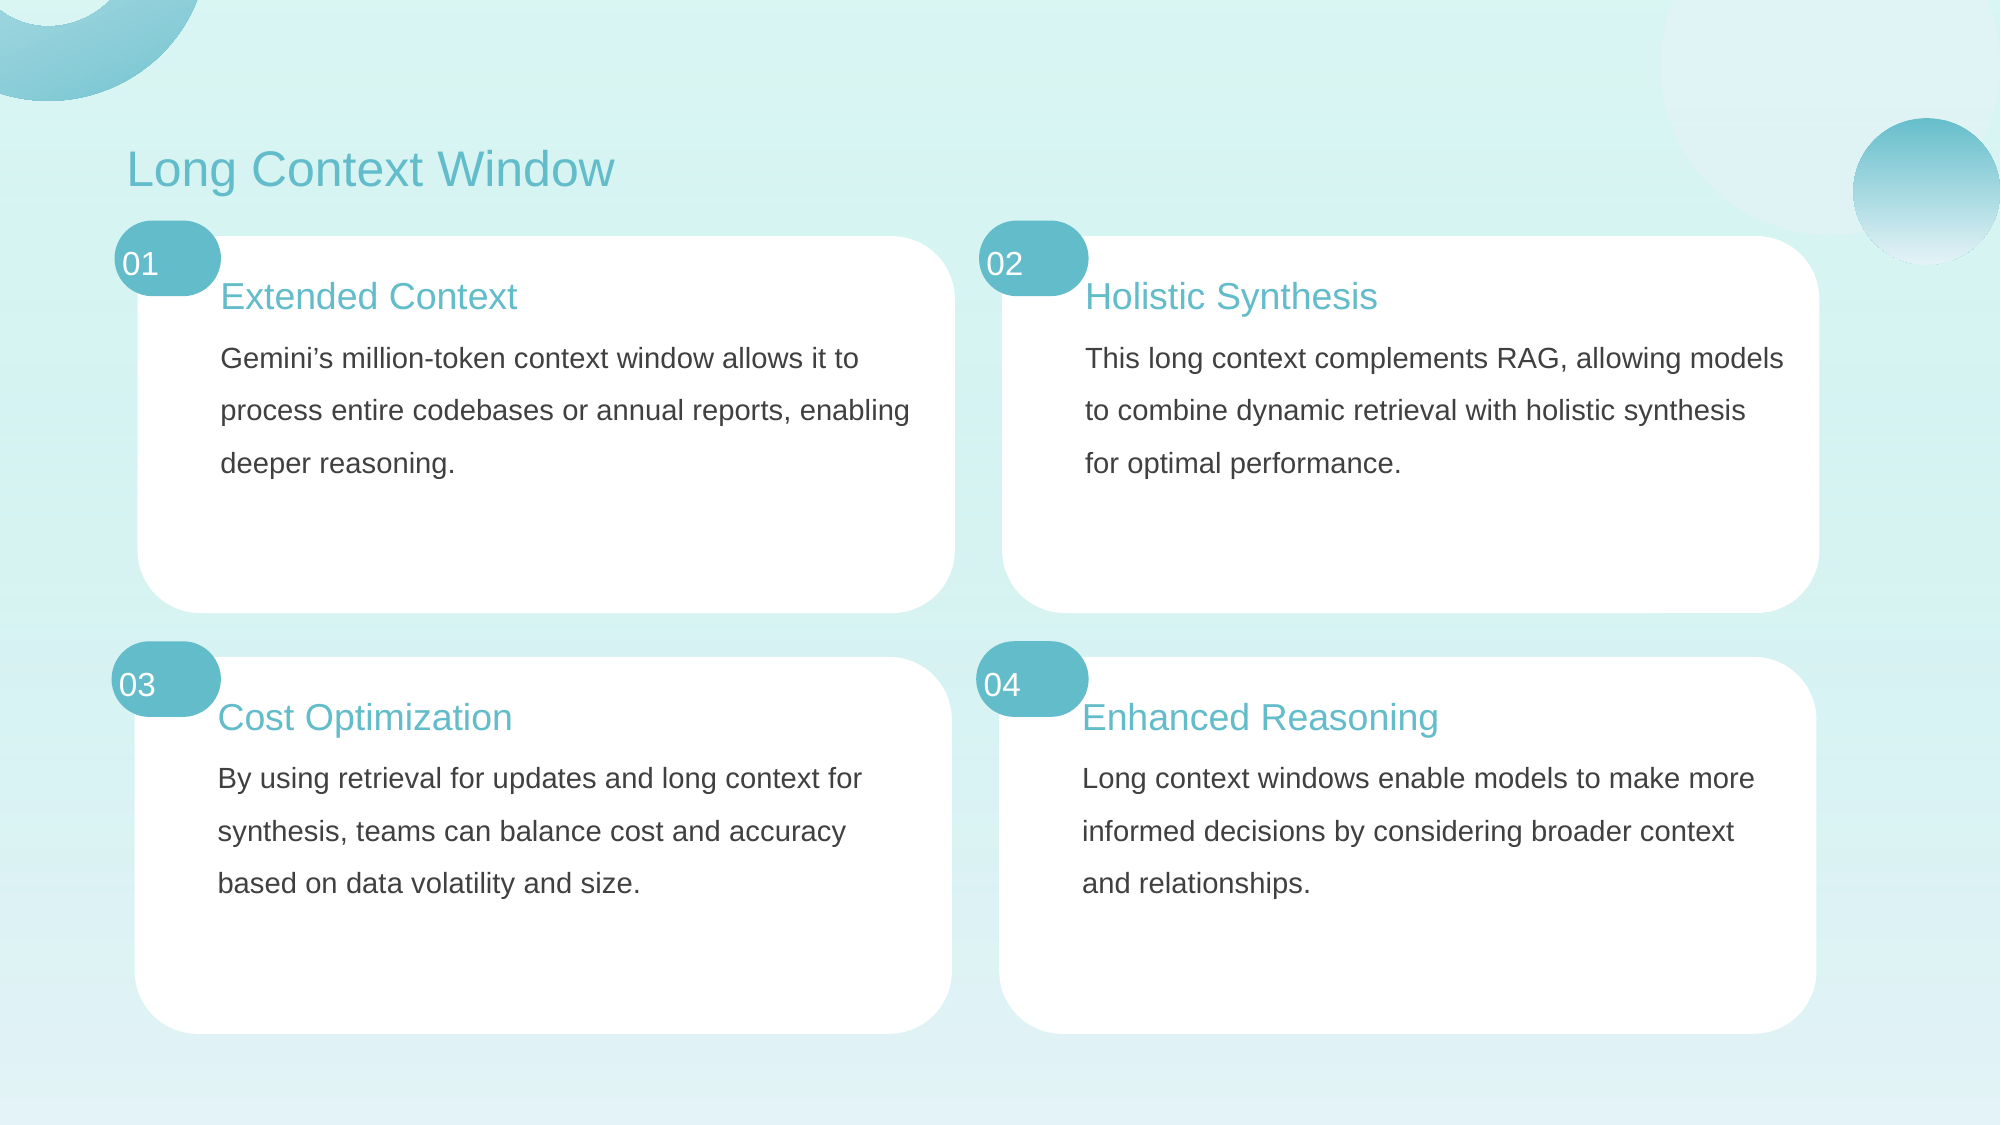

Long Context Window

02

01

Holistic Synthesis
Extended Context
This long context complements RAG, allowing models to combine dynamic retrieval with holistic synthesis for optimal performance.
Gemini’s million-token context window allows it to process entire codebases or annual reports, enabling deeper reasoning.

04

03

Enhanced Reasoning
Cost Optimization
Long context windows enable models to make more informed decisions by considering broader context and relationships.
By using retrieval for updates and long context for synthesis, teams can balance cost and accuracy based on data volatility and size.